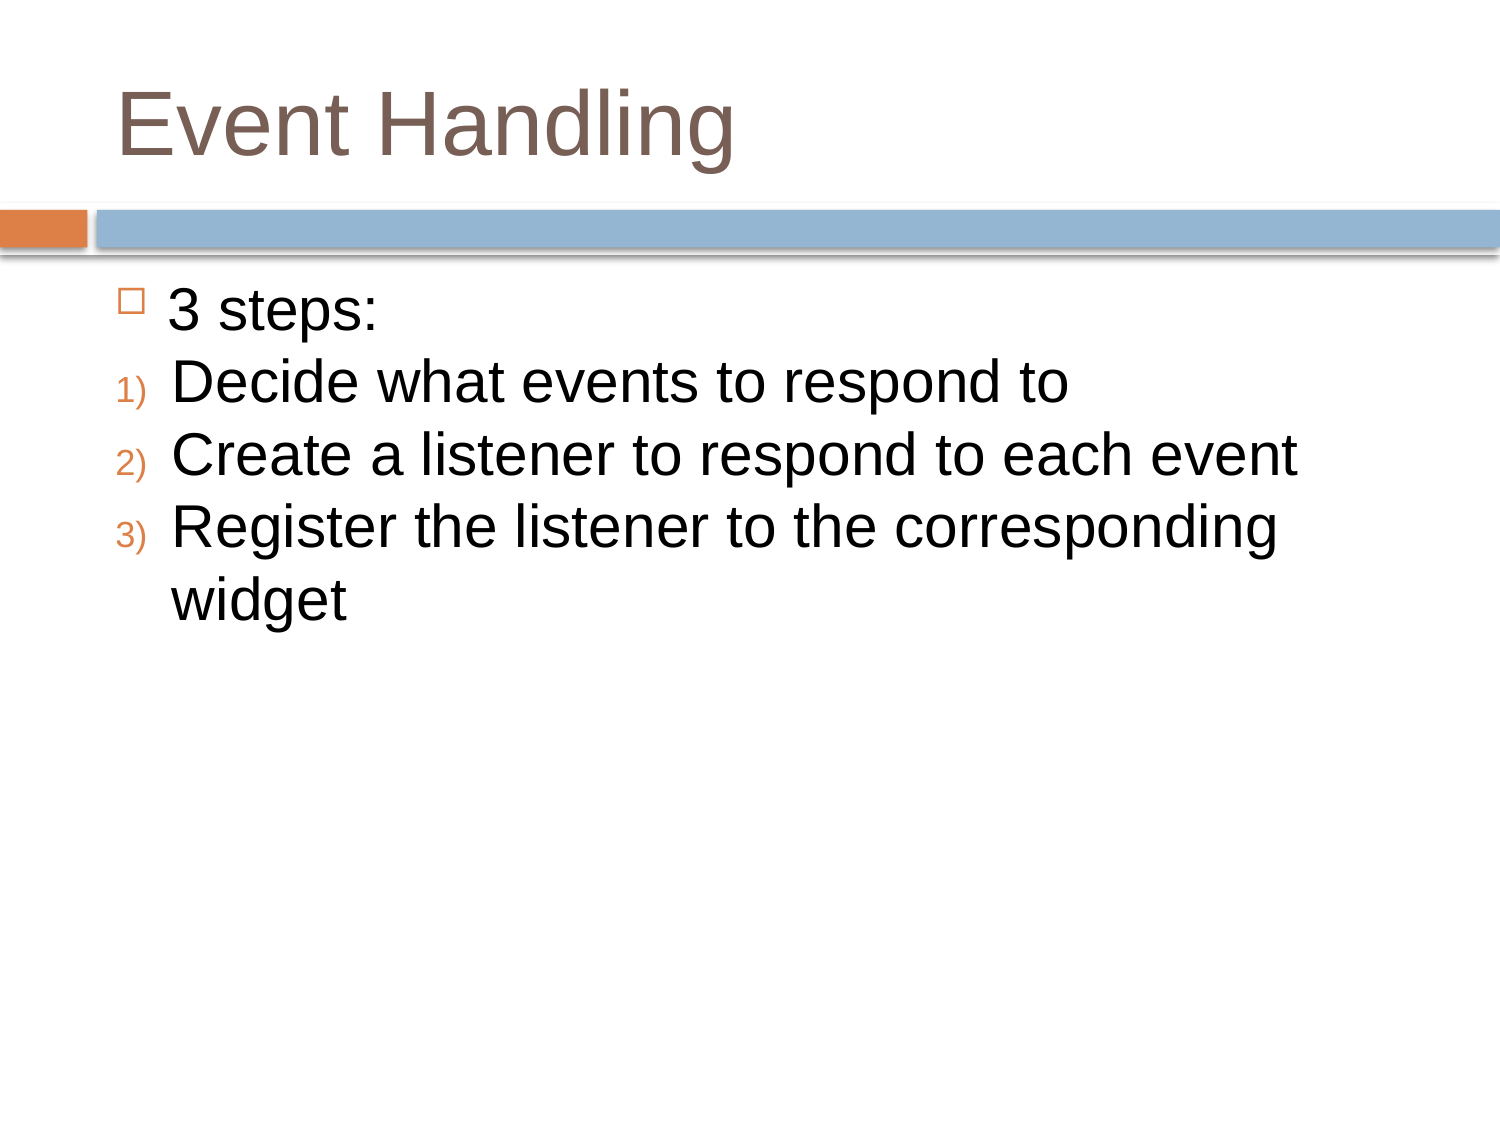

# Event Handling
3 steps:
Decide what events to respond to
Create a listener to respond to each event
Register the listener to the corresponding widget